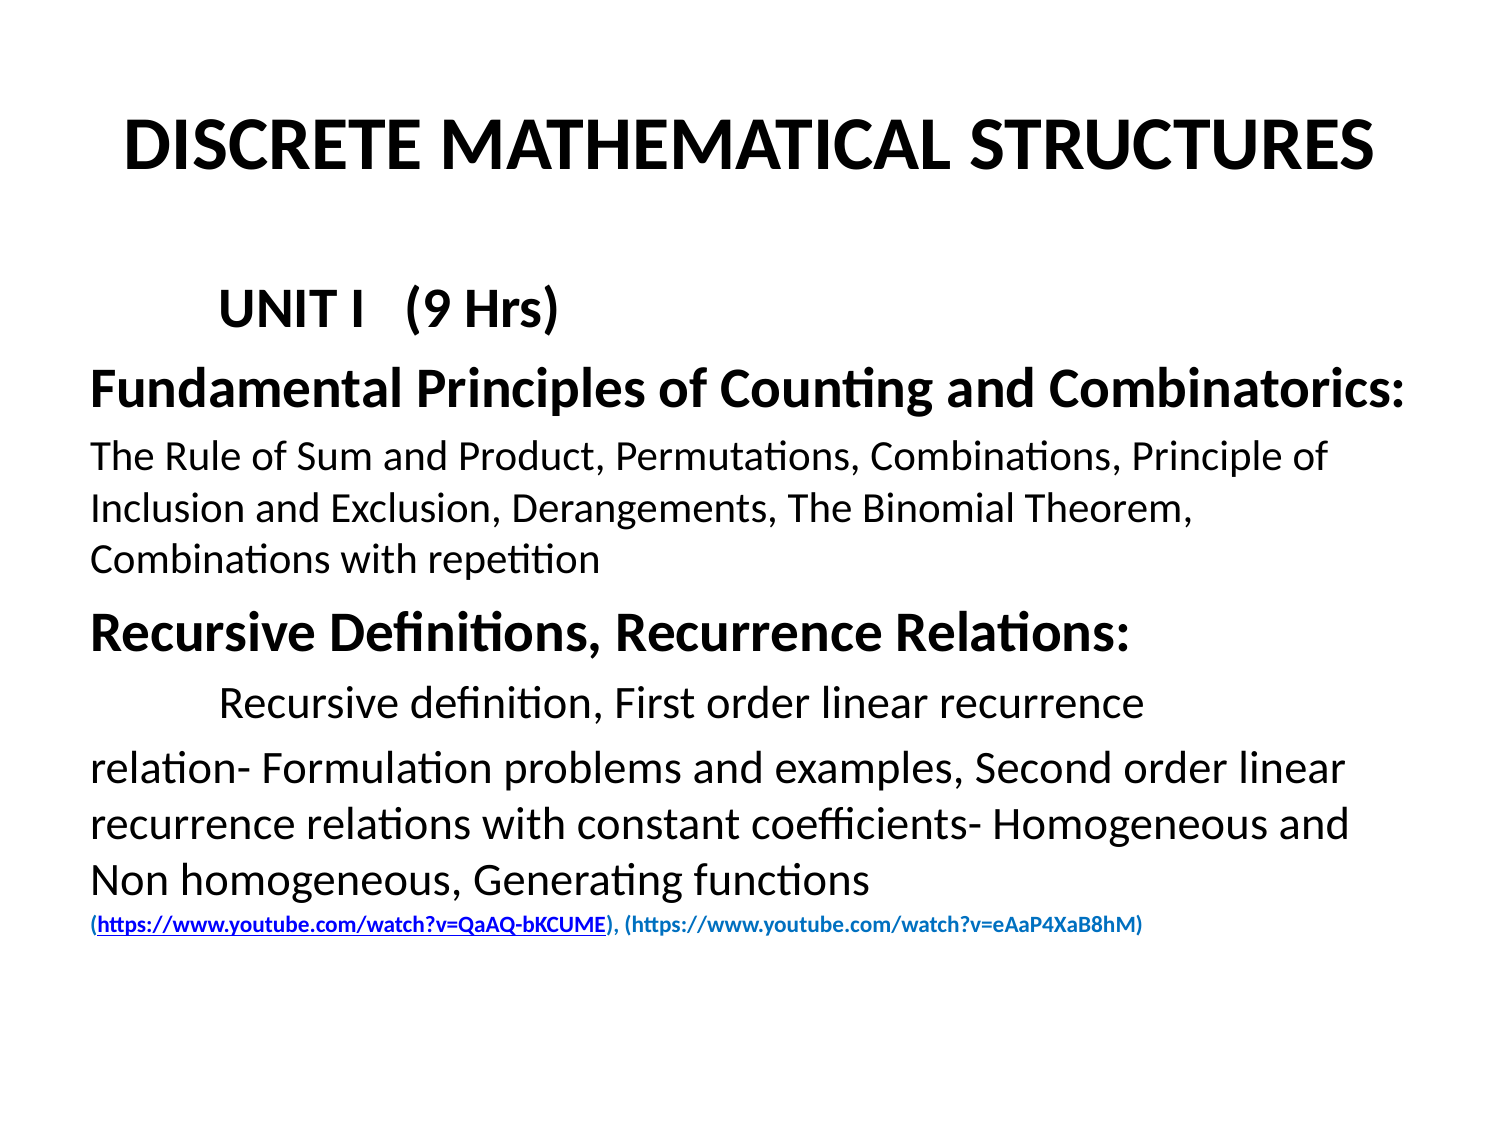

# DISCRETE MATHEMATICAL STRUCTURES
			UNIT I   (9 Hrs)
Fundamental Principles of Counting and Combinatorics:
The Rule of Sum and Product, Permutations, Combinations, Principle of Inclusion and Exclusion, Derangements, The Binomial Theorem, Combinations with repetition
Recursive Definitions, Recurrence Relations:
	Recursive definition, First order linear recurrence
relation- Formulation problems and examples, Second order linear recurrence relations with constant coefficients- Homogeneous and Non homogeneous, Generating functions
(https://www.youtube.com/watch?v=QaAQ-bKCUME), (https://www.youtube.com/watch?v=eAaP4XaB8hM)